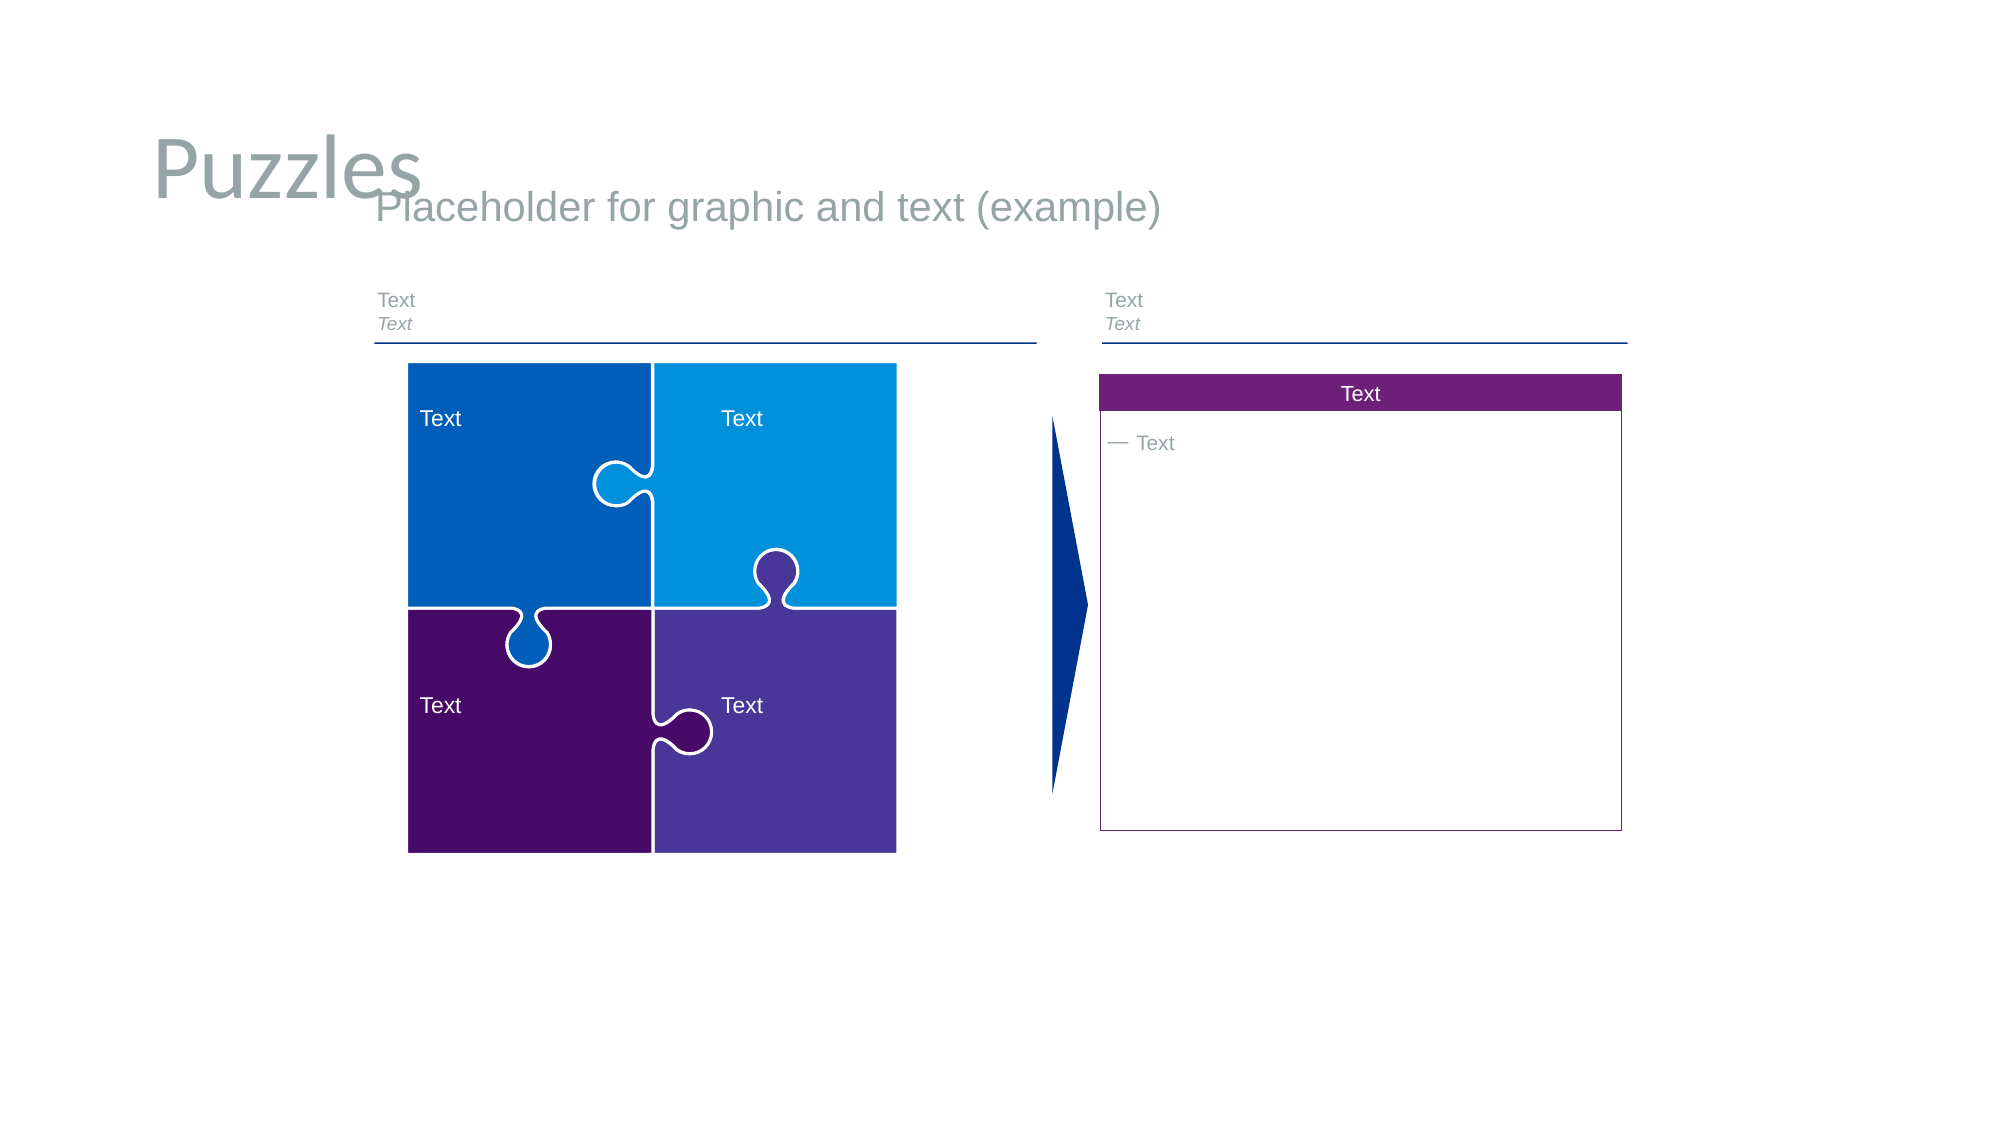

# Puzzles
Placeholder for graphic and text (example)
Text
Text
Text
Text

Text
Text

Text
Text
Text
Text